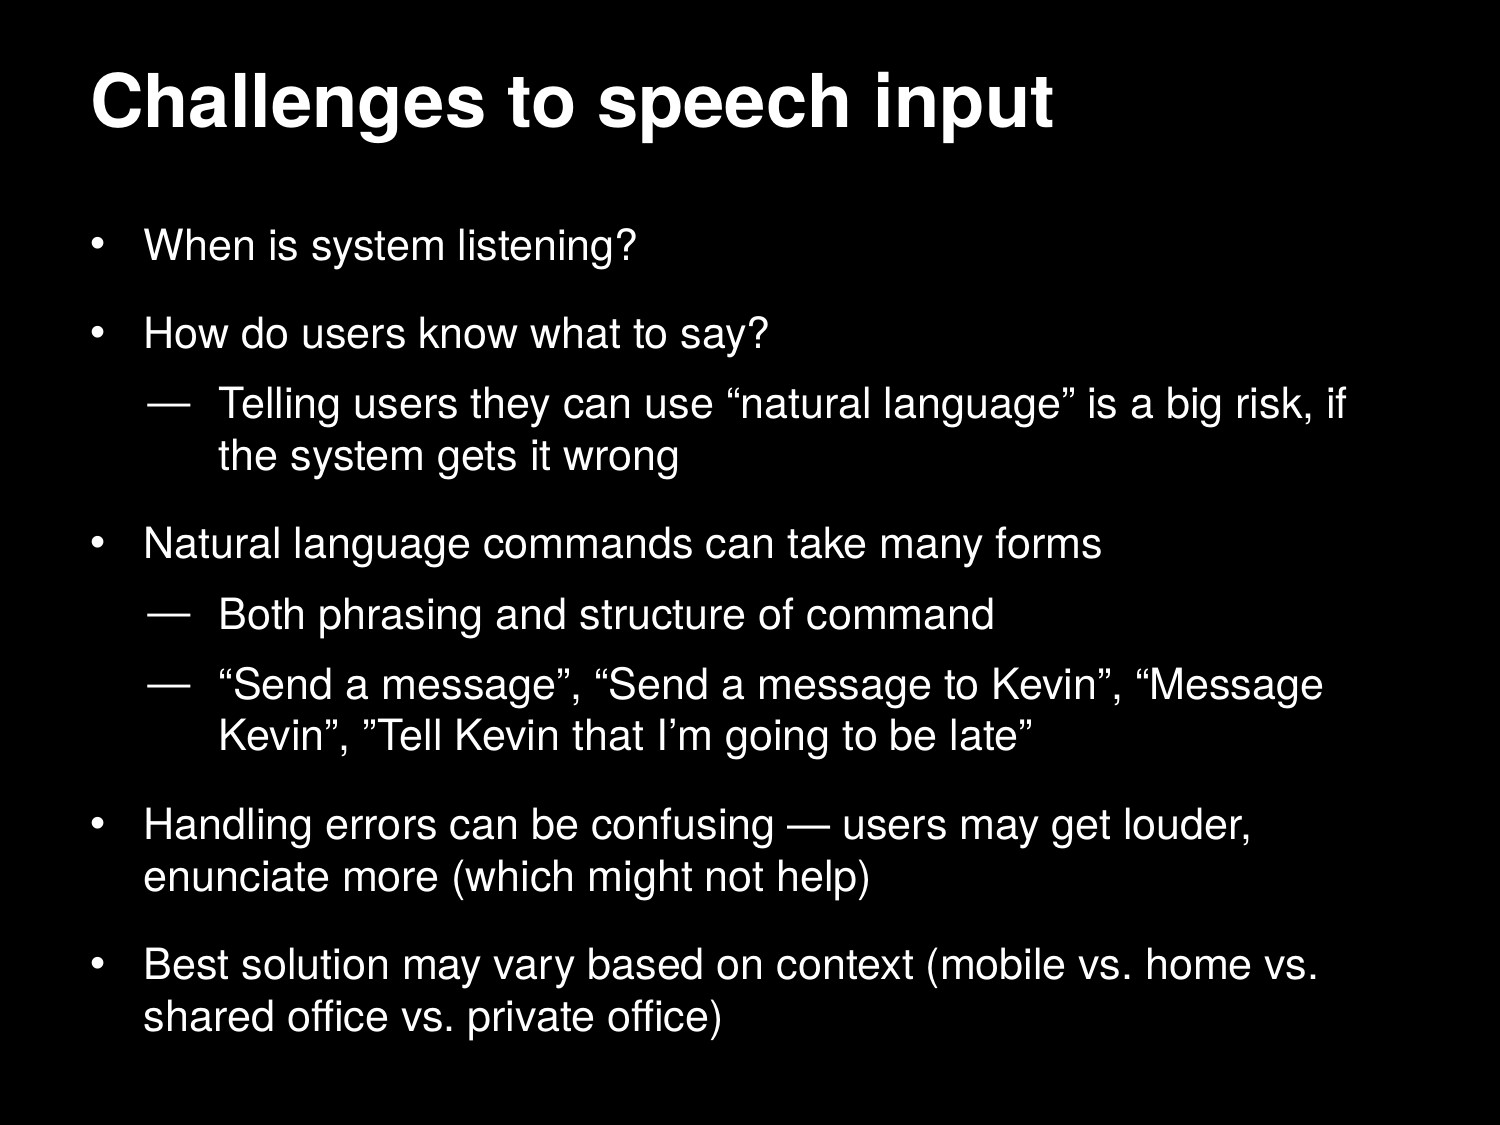

# Challenges to speech input
When is system listening?
How do users know what to say?
Telling users they can use “natural language” is a big risk, if the system gets it wrong
Natural language commands can take many forms
Both phrasing and structure of command
“Send a message”, “Send a message to Kevin”, “Message Kevin”, ”Tell Kevin that I’m going to be late”
Handling errors can be confusing — users may get louder, enunciate more (which might not help)
Best solution may vary based on context (mobile vs. home vs. shared office vs. private office)